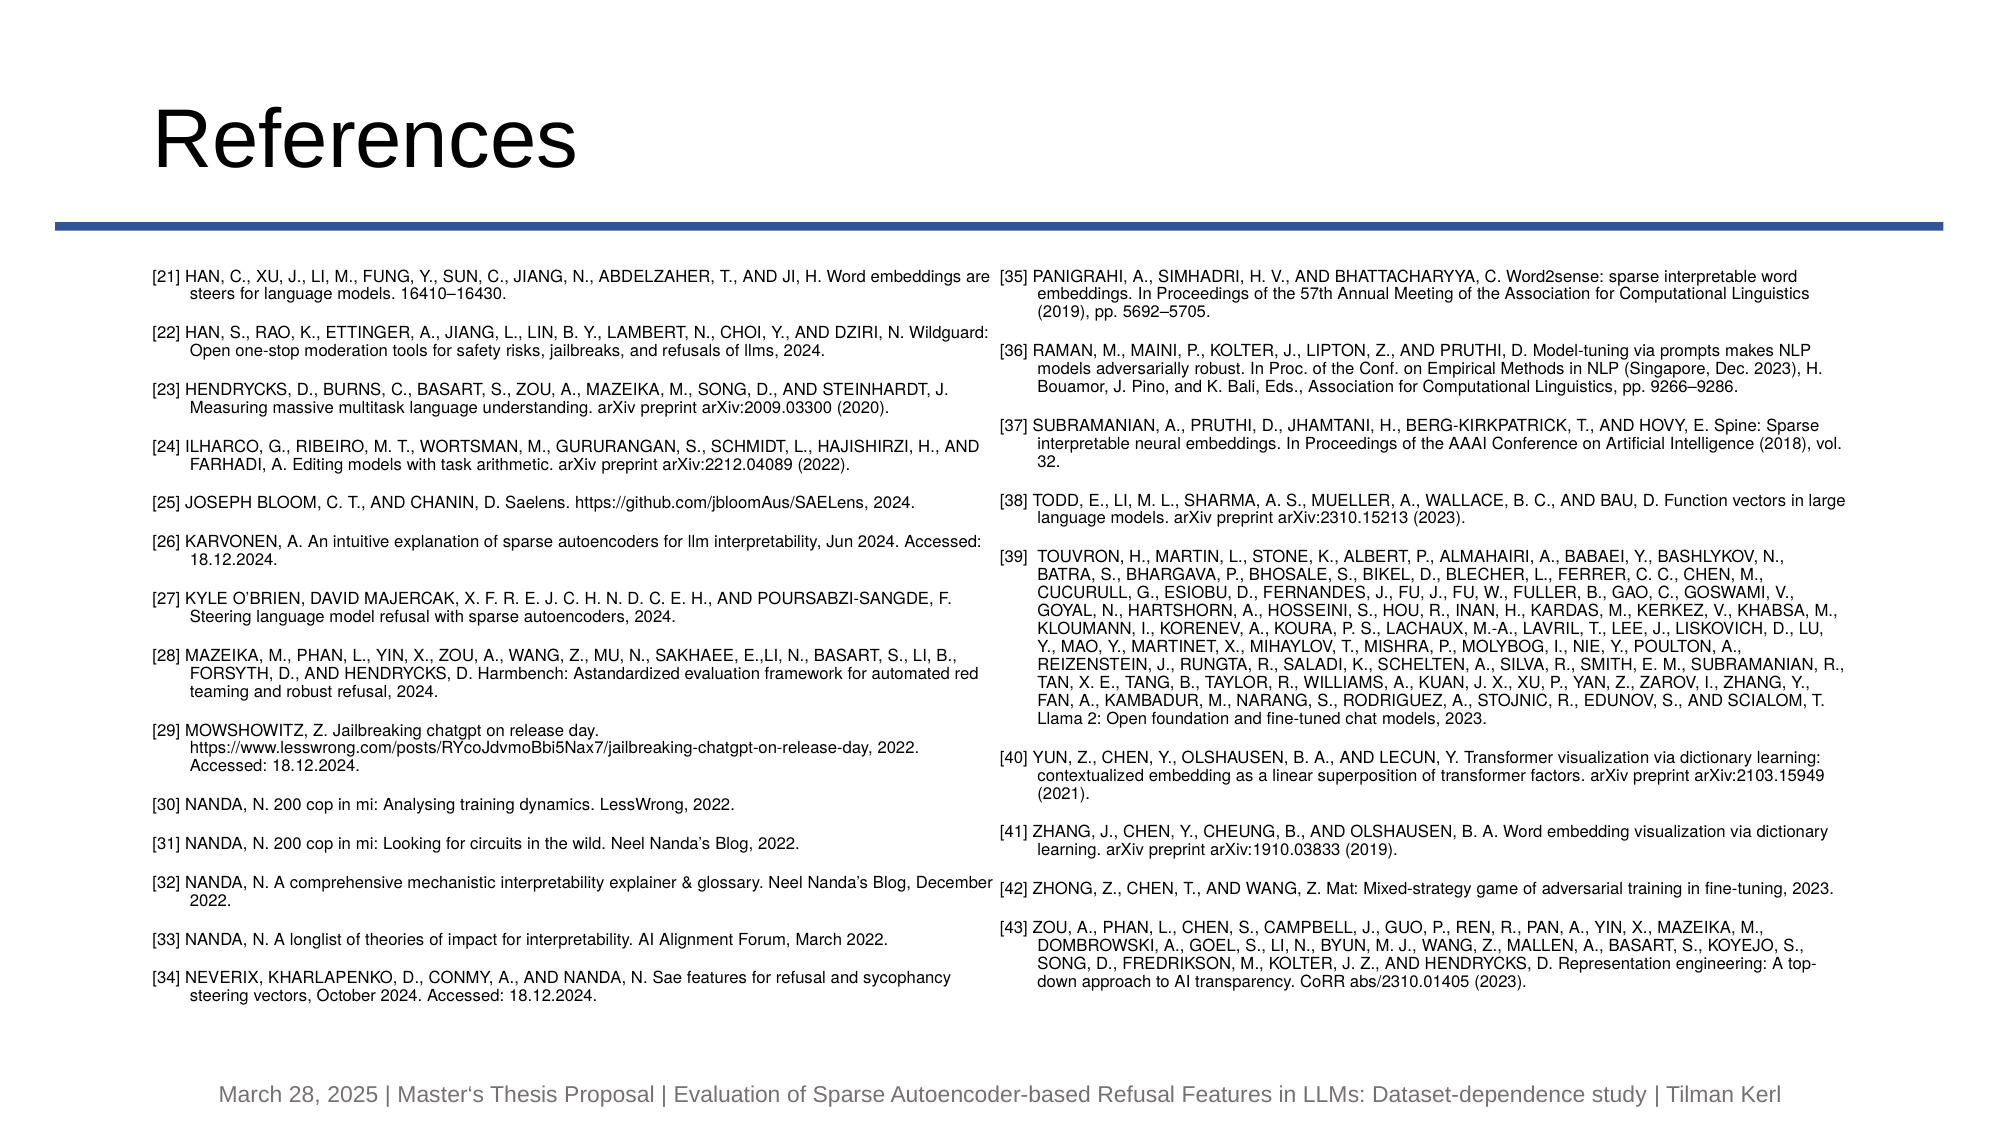

# References
[21] HAN, C., XU, J., LI, M., FUNG, Y., SUN, C., JIANG, N., ABDELZAHER, T., AND JI, H. Word embeddings are steers for language models. 16410–16430.
[22] HAN, S., RAO, K., ETTINGER, A., JIANG, L., LIN, B. Y., LAMBERT, N., CHOI, Y., AND DZIRI, N. Wildguard: Open one-stop moderation tools for safety risks, jailbreaks, and refusals of llms, 2024.
[23] HENDRYCKS, D., BURNS, C., BASART, S., ZOU, A., MAZEIKA, M., SONG, D., AND STEINHARDT, J. Measuring massive multitask language understanding. arXiv preprint arXiv:2009.03300 (2020).
[24] ILHARCO, G., RIBEIRO, M. T., WORTSMAN, M., GURURANGAN, S., SCHMIDT, L., HAJISHIRZI, H., AND FARHADI, A. Editing models with task arithmetic. arXiv preprint arXiv:2212.04089 (2022).
[25] JOSEPH BLOOM, C. T., AND CHANIN, D. Saelens. https://github.com/jbloomAus/SAELens, 2024.
[26] KARVONEN, A. An intuitive explanation of sparse autoencoders for llm interpretability, Jun 2024. Accessed: 18.12.2024.
[27] KYLE O’BRIEN, DAVID MAJERCAK, X. F. R. E. J. C. H. N. D. C. E. H., AND POURSABZI-SANGDE, F. Steering language model refusal with sparse autoencoders, 2024.
[28] MAZEIKA, M., PHAN, L., YIN, X., ZOU, A., WANG, Z., MU, N., SAKHAEE, E.,LI, N., BASART, S., LI, B., FORSYTH, D., AND HENDRYCKS, D. Harmbench: Astandardized evaluation framework for automated red teaming and robust refusal, 2024.
[29] MOWSHOWITZ, Z. Jailbreaking chatgpt on release day. https://www.lesswrong.com/posts/RYcoJdvmoBbi5Nax7/jailbreaking-chatgpt-on-release-day, 2022. Accessed: 18.12.2024.
[30] NANDA, N. 200 cop in mi: Analysing training dynamics. LessWrong, 2022.
[31] NANDA, N. 200 cop in mi: Looking for circuits in the wild. Neel Nanda’s Blog, 2022.
[32] NANDA, N. A comprehensive mechanistic interpretability explainer & glossary. Neel Nanda’s Blog, December 2022.
[33] NANDA, N. A longlist of theories of impact for interpretability. AI Alignment Forum, March 2022.
[34] NEVERIX, KHARLAPENKO, D., CONMY, A., AND NANDA, N. Sae features for refusal and sycophancy steering vectors, October 2024. Accessed: 18.12.2024.
[35] PANIGRAHI, A., SIMHADRI, H. V., AND BHATTACHARYYA, C. Word2sense: sparse interpretable word embeddings. In Proceedings of the 57th Annual Meeting of the Association for Computational Linguistics (2019), pp. 5692–5705.
[36] RAMAN, M., MAINI, P., KOLTER, J., LIPTON, Z., AND PRUTHI, D. Model-tuning via prompts makes NLP models adversarially robust. In Proc. of the Conf. on Empirical Methods in NLP (Singapore, Dec. 2023), H. Bouamor, J. Pino, and K. Bali, Eds., Association for Computational Linguistics, pp. 9266–9286.
[37] SUBRAMANIAN, A., PRUTHI, D., JHAMTANI, H., BERG-KIRKPATRICK, T., AND HOVY, E. Spine: Sparse interpretable neural embeddings. In Proceedings of the AAAI Conference on Artificial Intelligence (2018), vol. 32.
[38] TODD, E., LI, M. L., SHARMA, A. S., MUELLER, A., WALLACE, B. C., AND BAU, D. Function vectors in large language models. arXiv preprint arXiv:2310.15213 (2023).
[39]  TOUVRON, H., MARTIN, L., STONE, K., ALBERT, P., ALMAHAIRI, A., BABAEI, Y., BASHLYKOV, N., BATRA, S., BHARGAVA, P., BHOSALE, S., BIKEL, D., BLECHER, L., FERRER, C. C., CHEN, M., CUCURULL, G., ESIOBU, D., FERNANDES, J., FU, J., FU, W., FULLER, B., GAO, C., GOSWAMI, V., GOYAL, N., HARTSHORN, A., HOSSEINI, S., HOU, R., INAN, H., KARDAS, M., KERKEZ, V., KHABSA, M., KLOUMANN, I., KORENEV, A., KOURA, P. S., LACHAUX, M.-A., LAVRIL, T., LEE, J., LISKOVICH, D., LU, Y., MAO, Y., MARTINET, X., MIHAYLOV, T., MISHRA, P., MOLYBOG, I., NIE, Y., POULTON, A., REIZENSTEIN, J., RUNGTA, R., SALADI, K., SCHELTEN, A., SILVA, R., SMITH, E. M., SUBRAMANIAN, R., TAN, X. E., TANG, B., TAYLOR, R., WILLIAMS, A., KUAN, J. X., XU, P., YAN, Z., ZAROV, I., ZHANG, Y., FAN, A., KAMBADUR, M., NARANG, S., RODRIGUEZ, A., STOJNIC, R., EDUNOV, S., AND SCIALOM, T. Llama 2: Open foundation and fine-tuned chat models, 2023.
[40] YUN, Z., CHEN, Y., OLSHAUSEN, B. A., AND LECUN, Y. Transformer visualization via dictionary learning: contextualized embedding as a linear superposition of transformer factors. arXiv preprint arXiv:2103.15949 (2021).
[41] ZHANG, J., CHEN, Y., CHEUNG, B., AND OLSHAUSEN, B. A. Word embedding visualization via dictionary learning. arXiv preprint arXiv:1910.03833 (2019).
[42] ZHONG, Z., CHEN, T., AND WANG, Z. Mat: Mixed-strategy game of adversarial training in fine-tuning, 2023.
[43] ZOU, A., PHAN, L., CHEN, S., CAMPBELL, J., GUO, P., REN, R., PAN, A., YIN, X., MAZEIKA, M., DOMBROWSKI, A., GOEL, S., LI, N., BYUN, M. J., WANG, Z., MALLEN, A., BASART, S., KOYEJO, S., SONG, D., FREDRIKSON, M., KOLTER, J. Z., AND HENDRYCKS, D. Representation engineering: A top-down approach to AI transparency. CoRR abs/2310.01405 (2023).
March 28, 2025 | Master‘s Thesis Proposal | Evaluation of Sparse Autoencoder-based Refusal Features in LLMs: Dataset-dependence study​ | Tilman Kerl